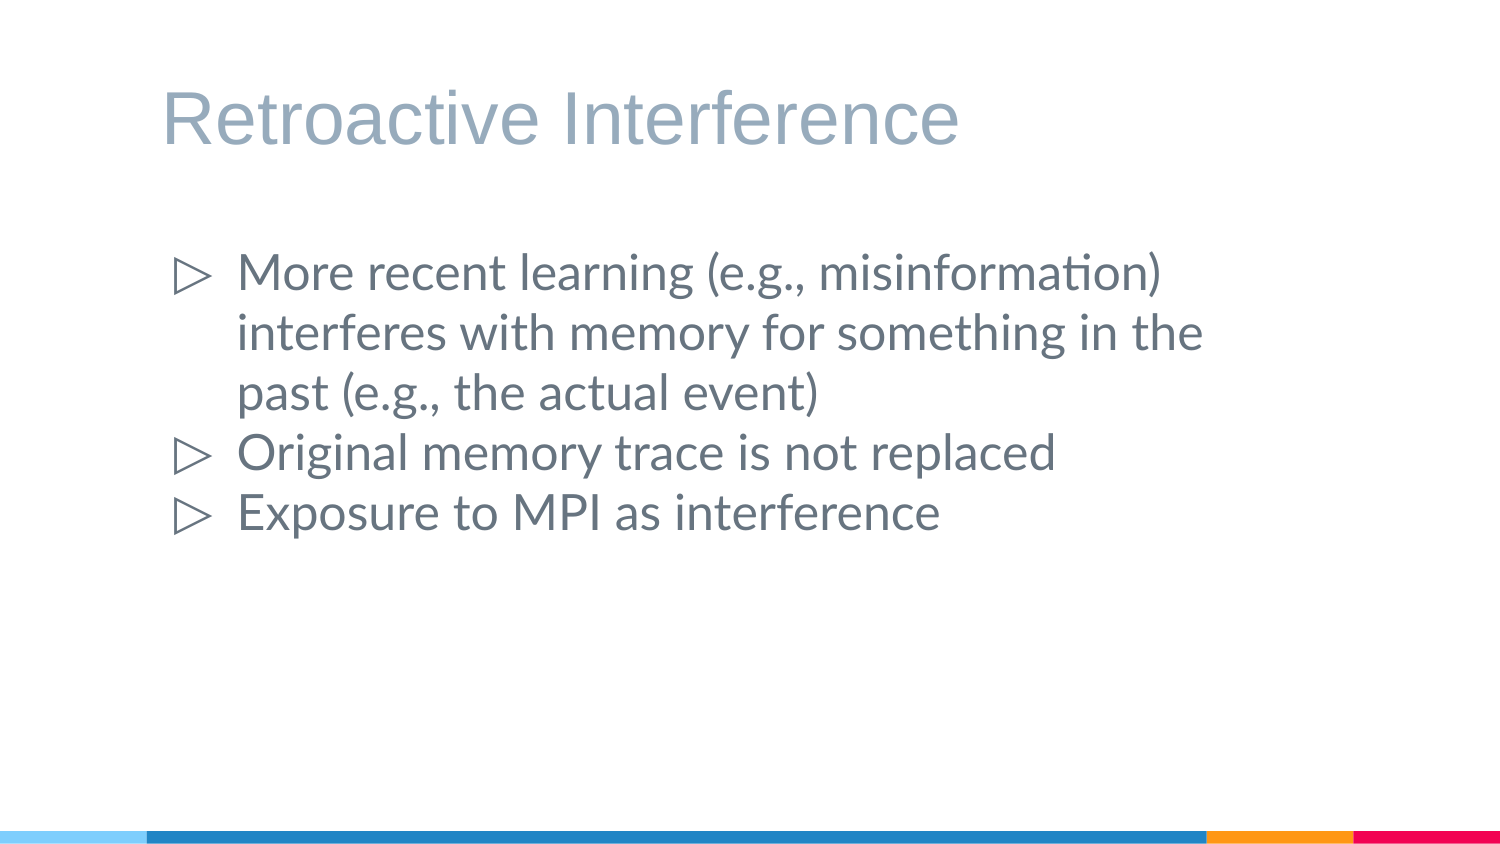

# Retroactive Interference
More recent learning (e.g., misinformation) interferes with memory for something in the past (e.g., the actual event)
Original memory trace is not replaced
Exposure to MPI as interference